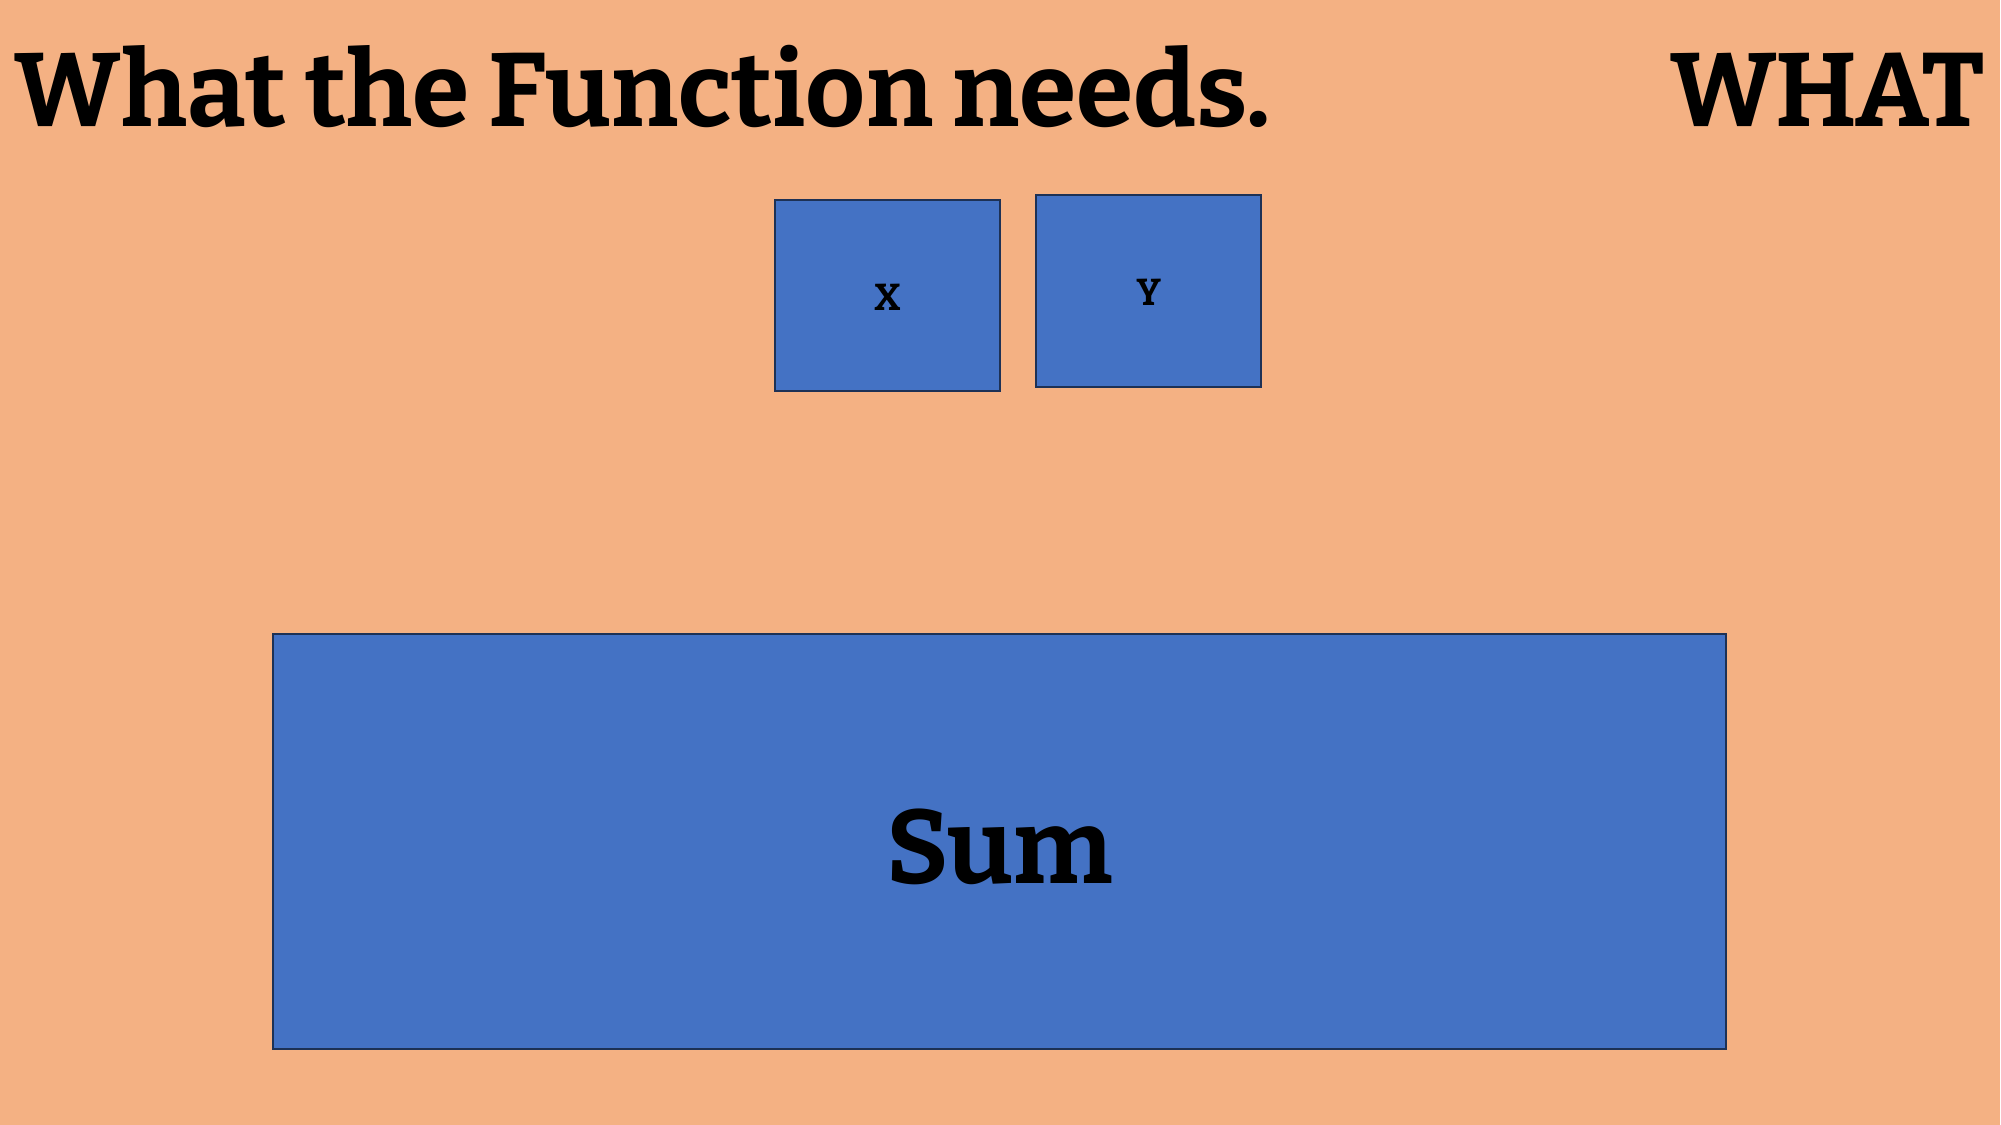

What the Function needs.
WHAT
Y
X

Sum